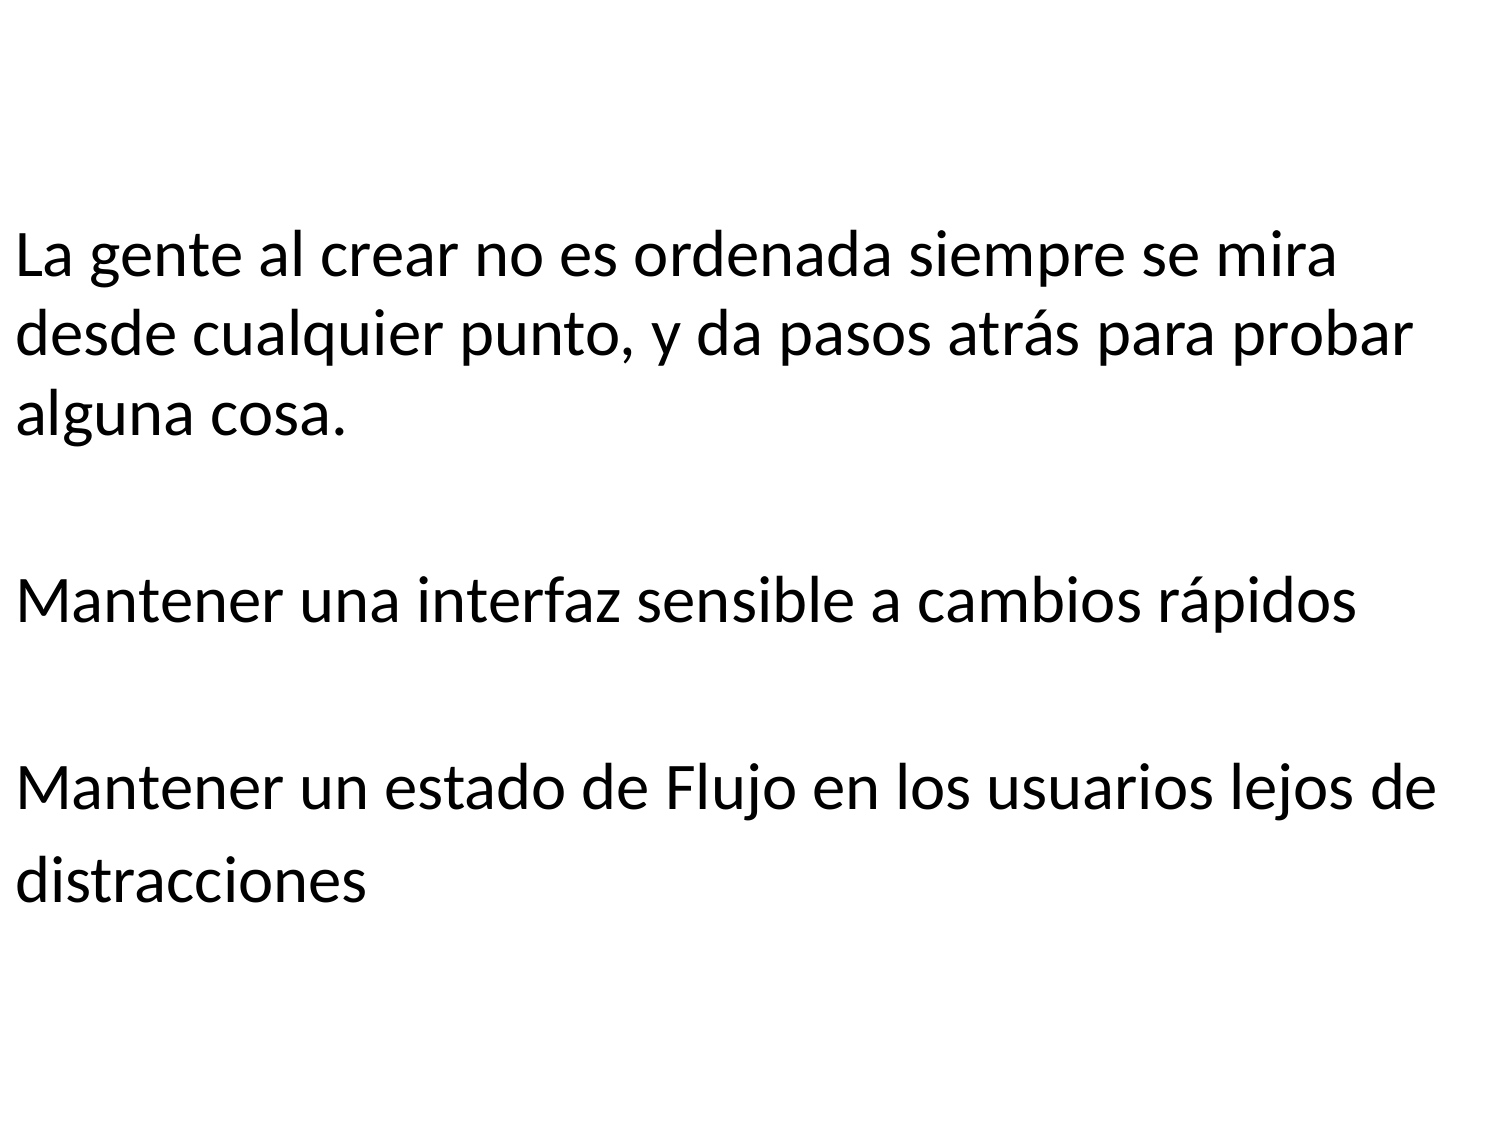

La gente al crear no es ordenada siempre se mira desde cualquier punto, y da pasos atrás para probar alguna cosa.

Mantener una interfaz sensible a cambios rápidos

Mantener un estado de Flujo en los usuarios lejos de
distracciones